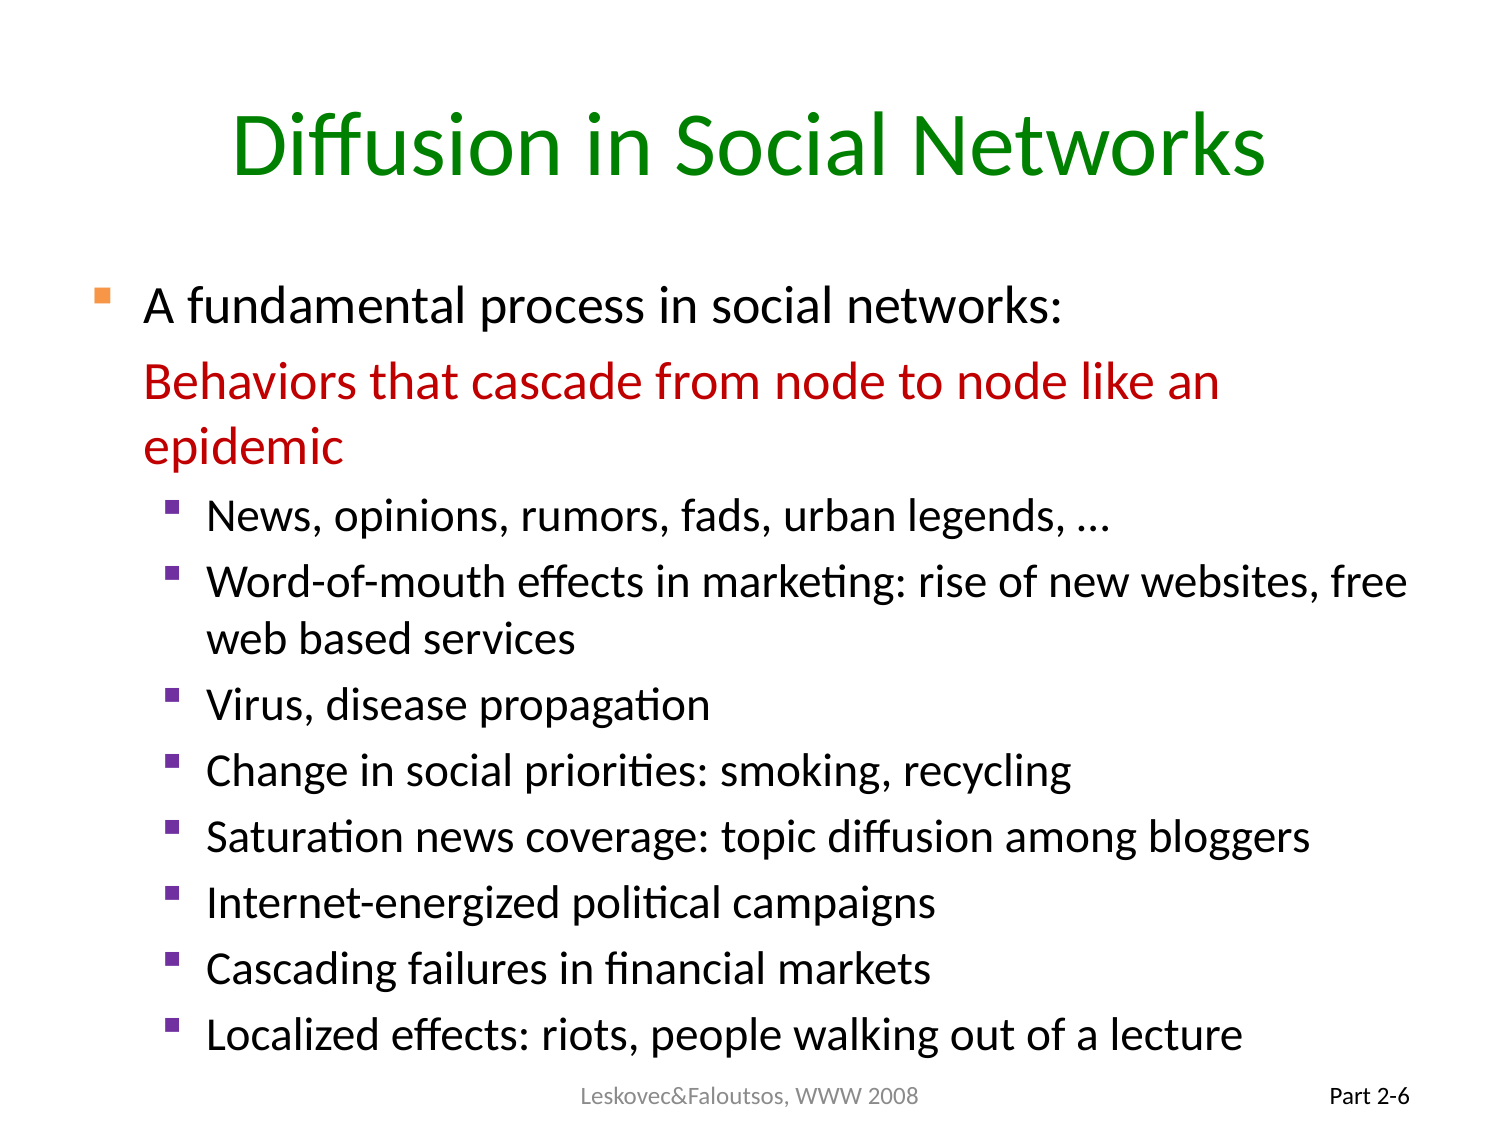

# Diffusion in Social Networks
A fundamental process in social networks:
	Behaviors that cascade from node to node like an epidemic
News, opinions, rumors, fads, urban legends, …
Word-of-mouth effects in marketing: rise of new websites, free web based services
Virus, disease propagation
Change in social priorities: smoking, recycling
Saturation news coverage: topic diffusion among bloggers
Internet-energized political campaigns
Cascading failures in financial markets
Localized effects: riots, people walking out of a lecture
Leskovec&Faloutsos, WWW 2008
Part 2-6